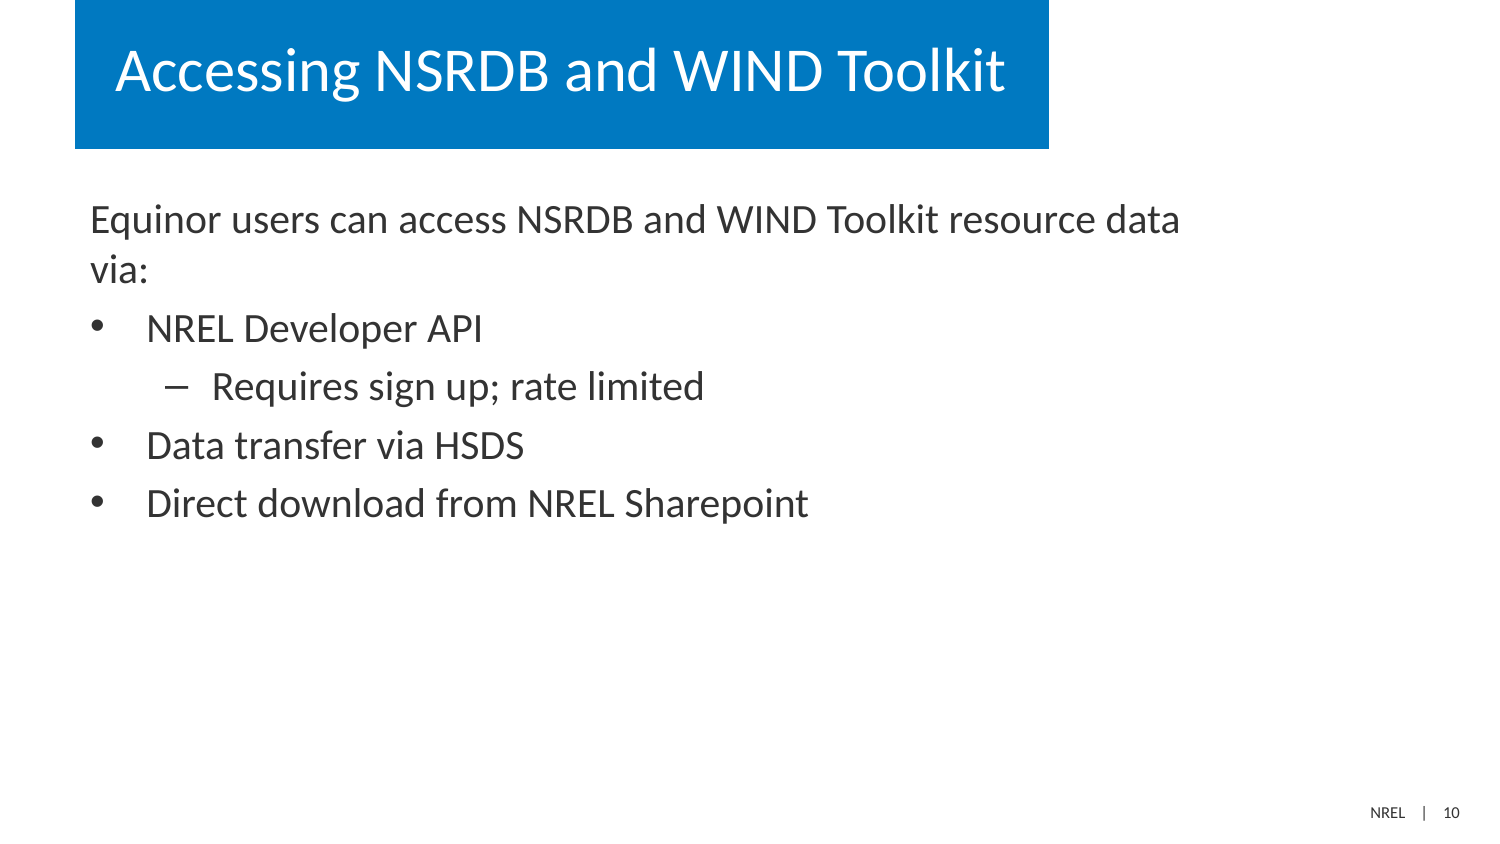

# Accessing NSRDB and WIND Toolkit
Equinor users can access NSRDB and WIND Toolkit resource data via:
NREL Developer API
Requires sign up; rate limited
Data transfer via HSDS
Direct download from NREL Sharepoint